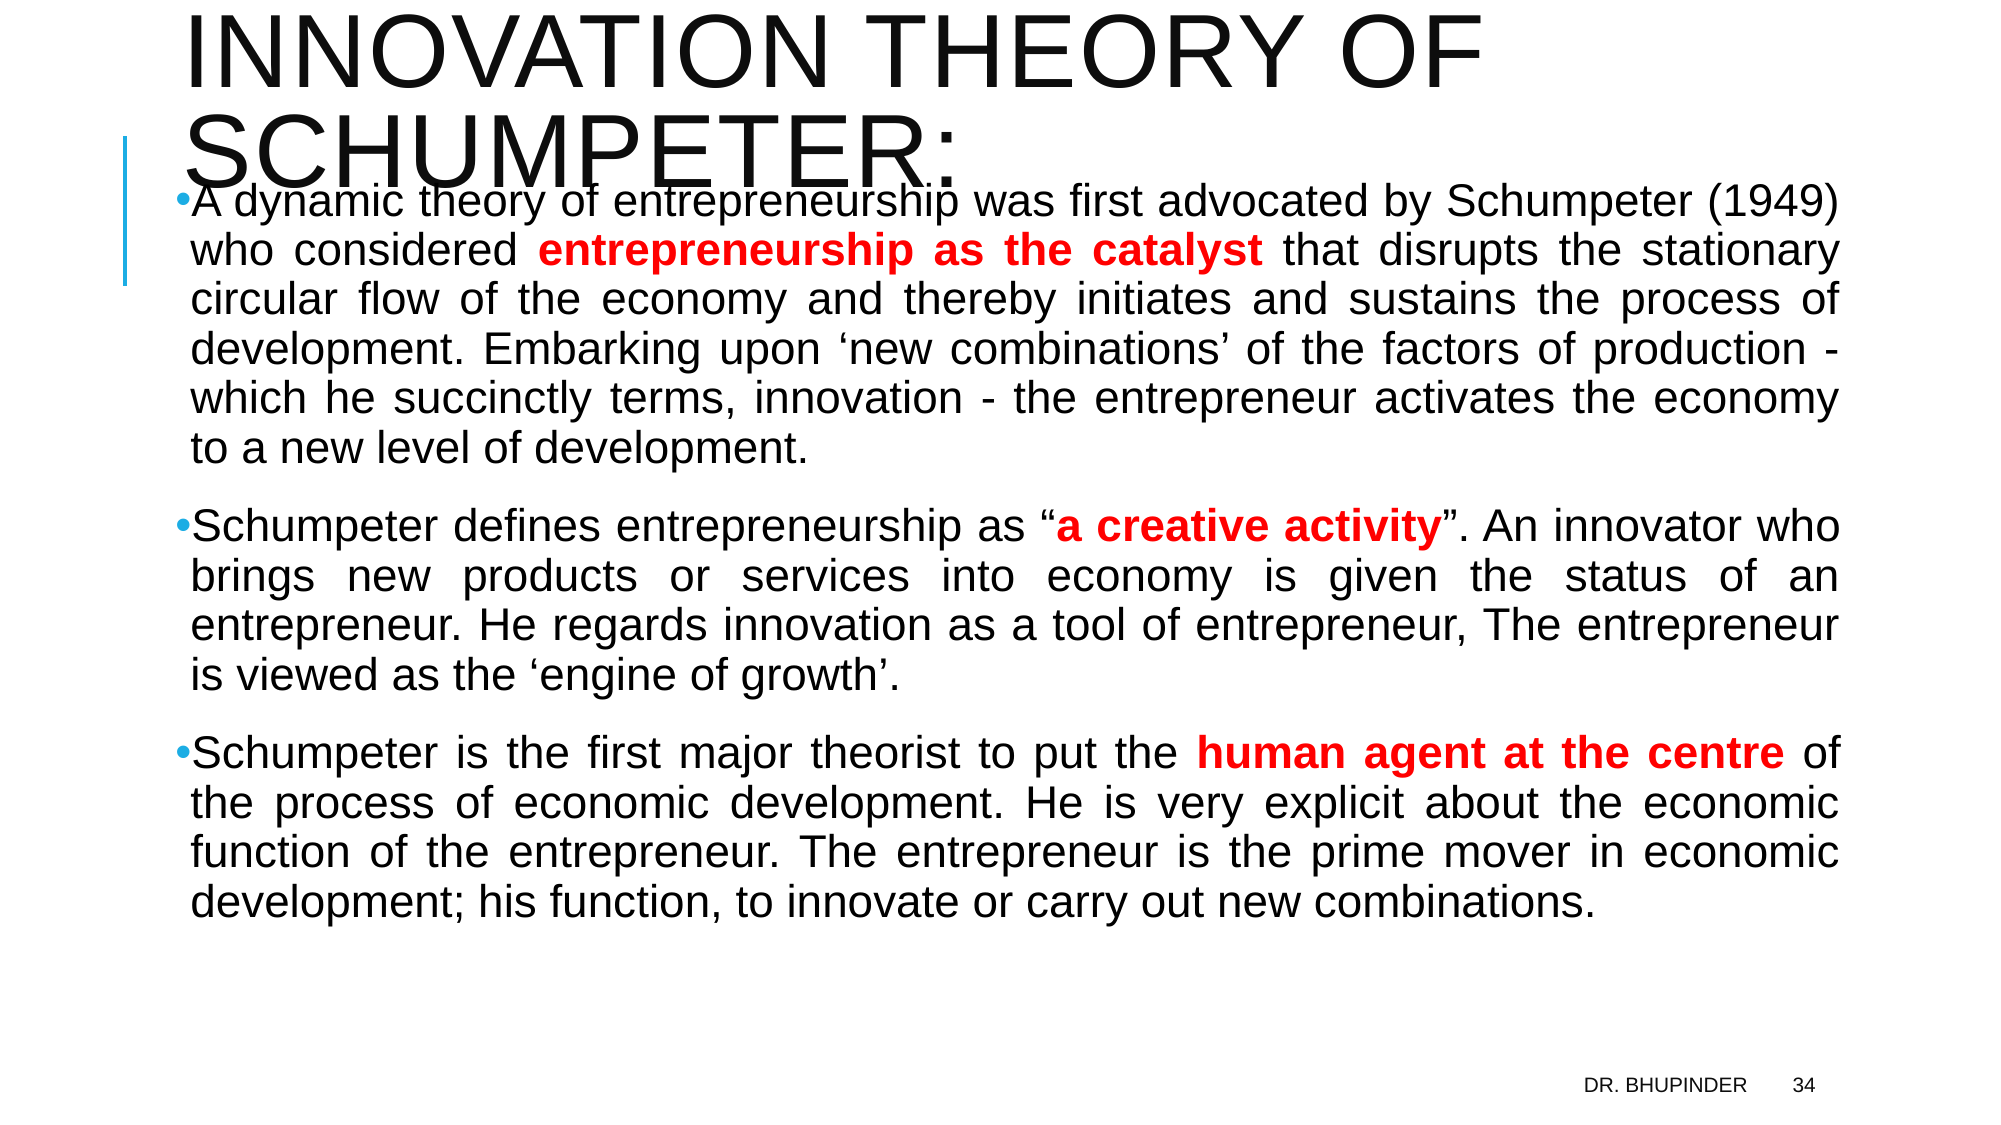

# Innovation Theory of Schumpeter:
A dynamic theory of entrepreneurship was first advocated by Schumpeter (1949) who considered entrepreneurship as the catalyst that disrupts the stationary circular flow of the economy and thereby initiates and sustains the process of development. Embarking upon ‘new combinations’ of the factors of production - which he succinctly terms, innovation - the entrepreneur activates the economy to a new level of development.
Schumpeter defines entrepreneurship as “a creative activity”. An innovator who brings new products or services into economy is given the status of an entrepreneur. He regards innovation as a tool of entrepreneur, The entrepreneur is viewed as the ‘engine of growth’.
Schumpeter is the first major theorist to put the human agent at the centre of the process of economic development. He is very explicit about the economic function of the entrepreneur. The entrepreneur is the prime mover in economic development; his function, to innovate or carry out new combinations.

DR. BHUPINDER
34